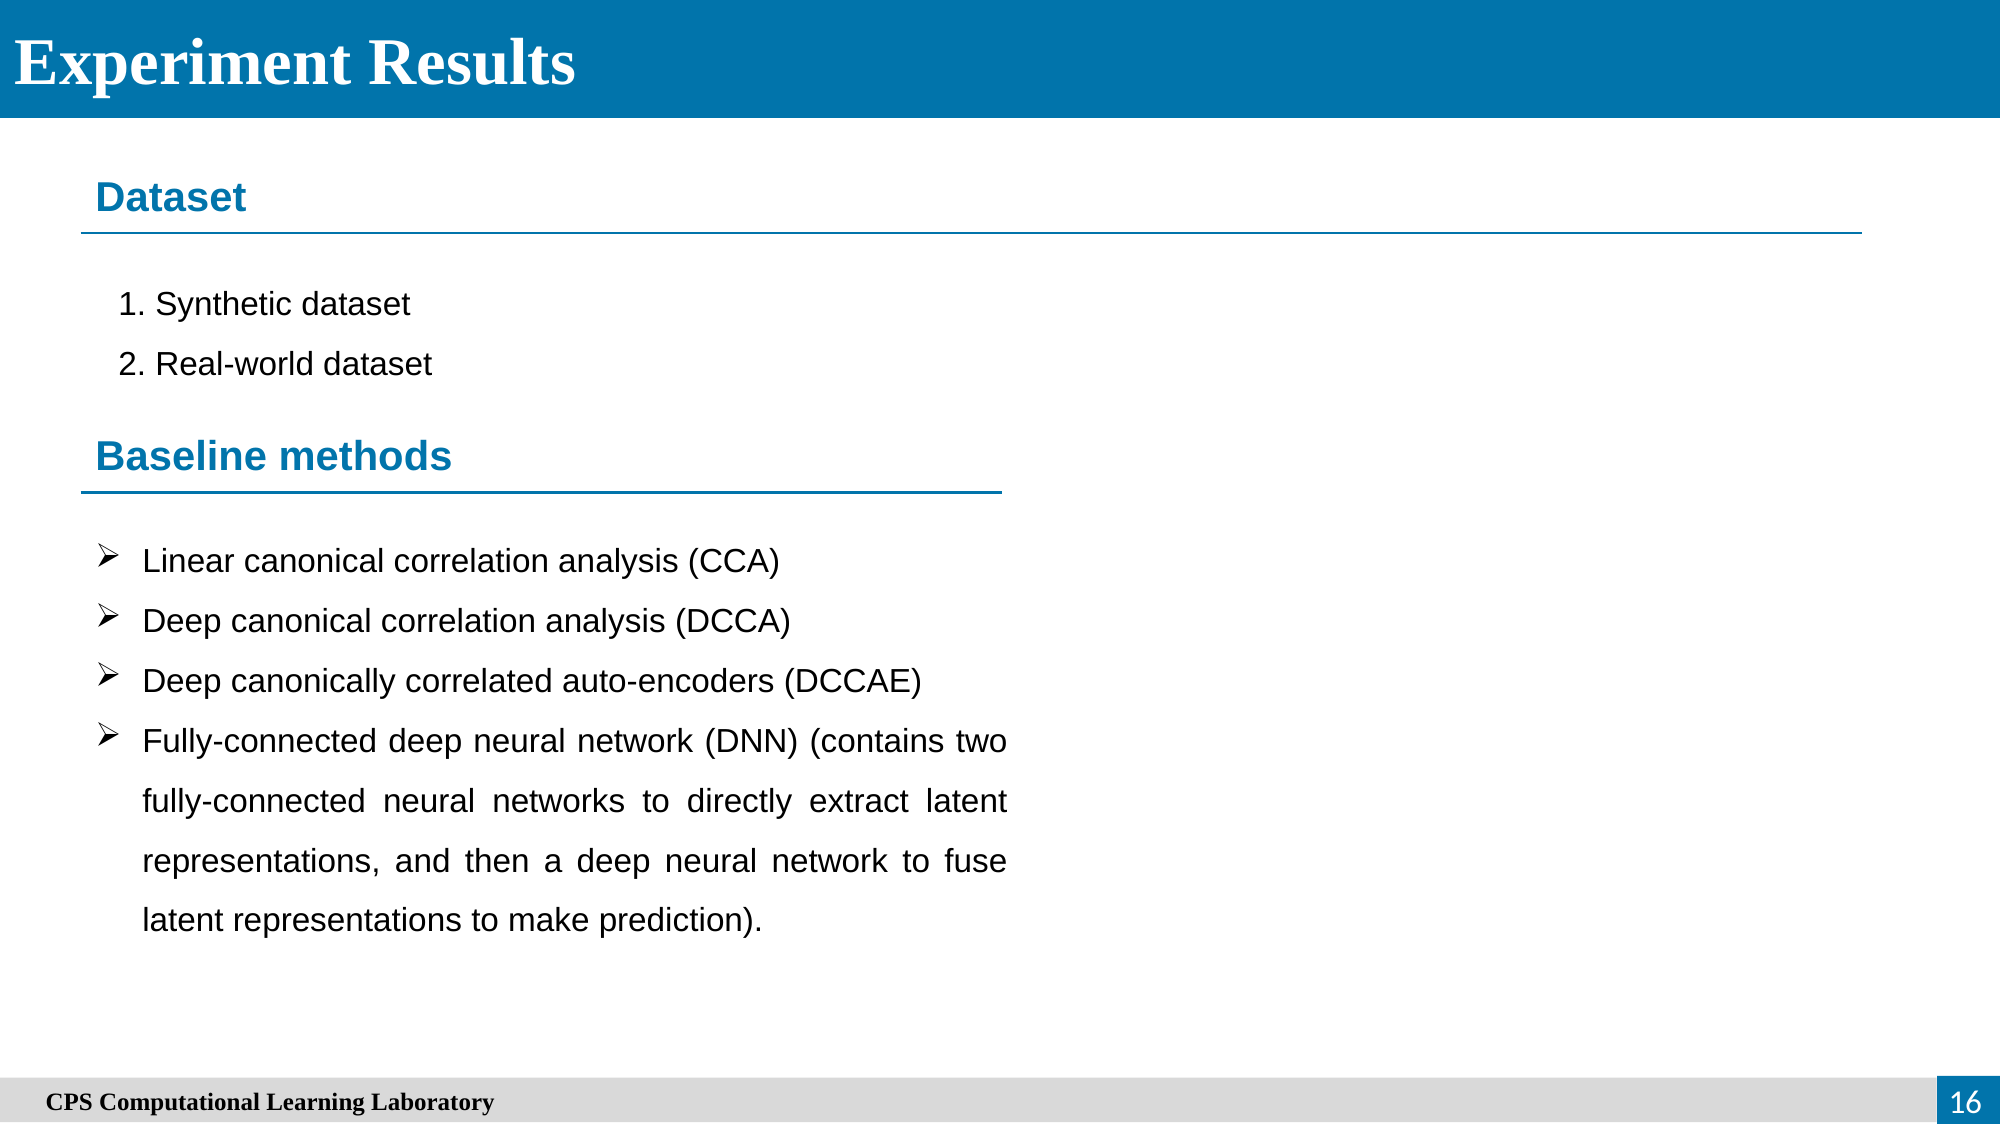

Experiment Results
Dataset
1. Synthetic dataset
2. Real-world dataset
Baseline methods
Linear canonical correlation analysis (CCA)
Deep canonical correlation analysis (DCCA)
Deep canonically correlated auto-encoders (DCCAE)
Fully-connected deep neural network (DNN) (contains two fully-connected neural networks to directly extract latent representations, and then a deep neural network to fuse latent representations to make prediction).
16
　CPS Computational Learning Laboratory